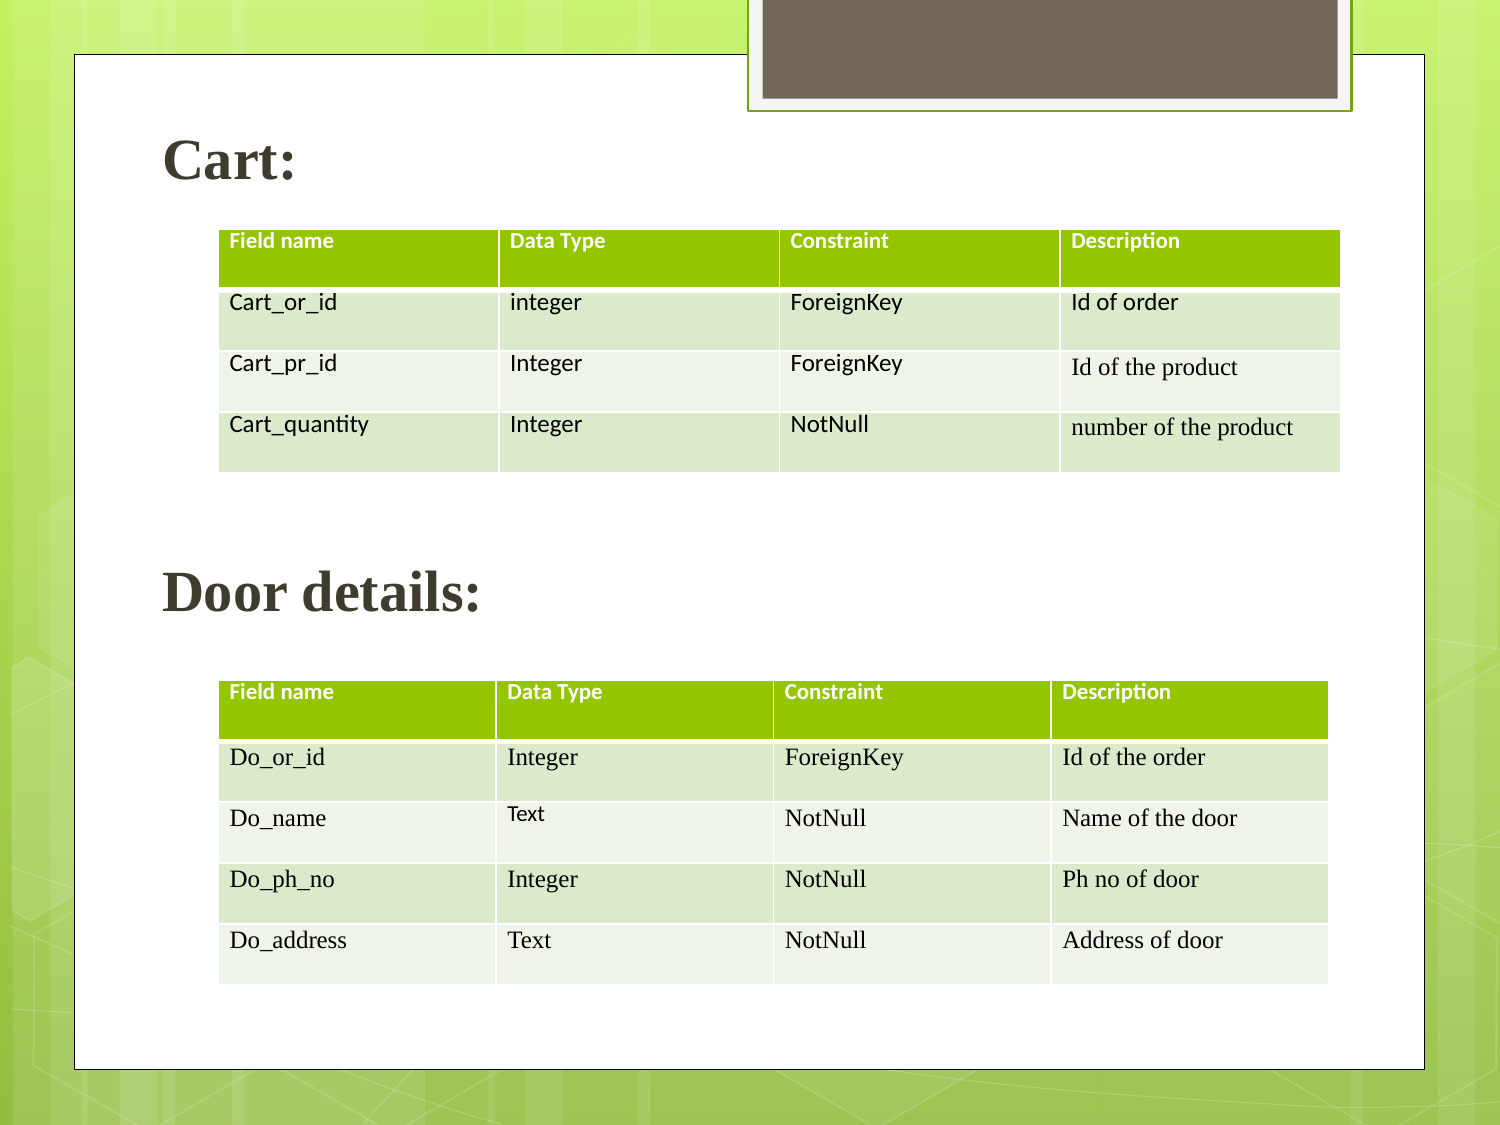

Cart:

Door details:
| Field name | Data Type | Constraint | Description |
| --- | --- | --- | --- |
| Cart\_or\_id | integer | ForeignKey | Id of order |
| Cart\_pr\_id | Integer | ForeignKey | Id of the product |
| Cart\_quantity | Integer | NotNull | number of the product |
| Field name | Data Type | Constraint | Description |
| --- | --- | --- | --- |
| Do\_or\_id | Integer | ForeignKey | Id of the order |
| Do\_name | Text | NotNull | Name of the door |
| Do\_ph\_no | Integer | NotNull | Ph no of door |
| Do\_address | Text | NotNull | Address of door |